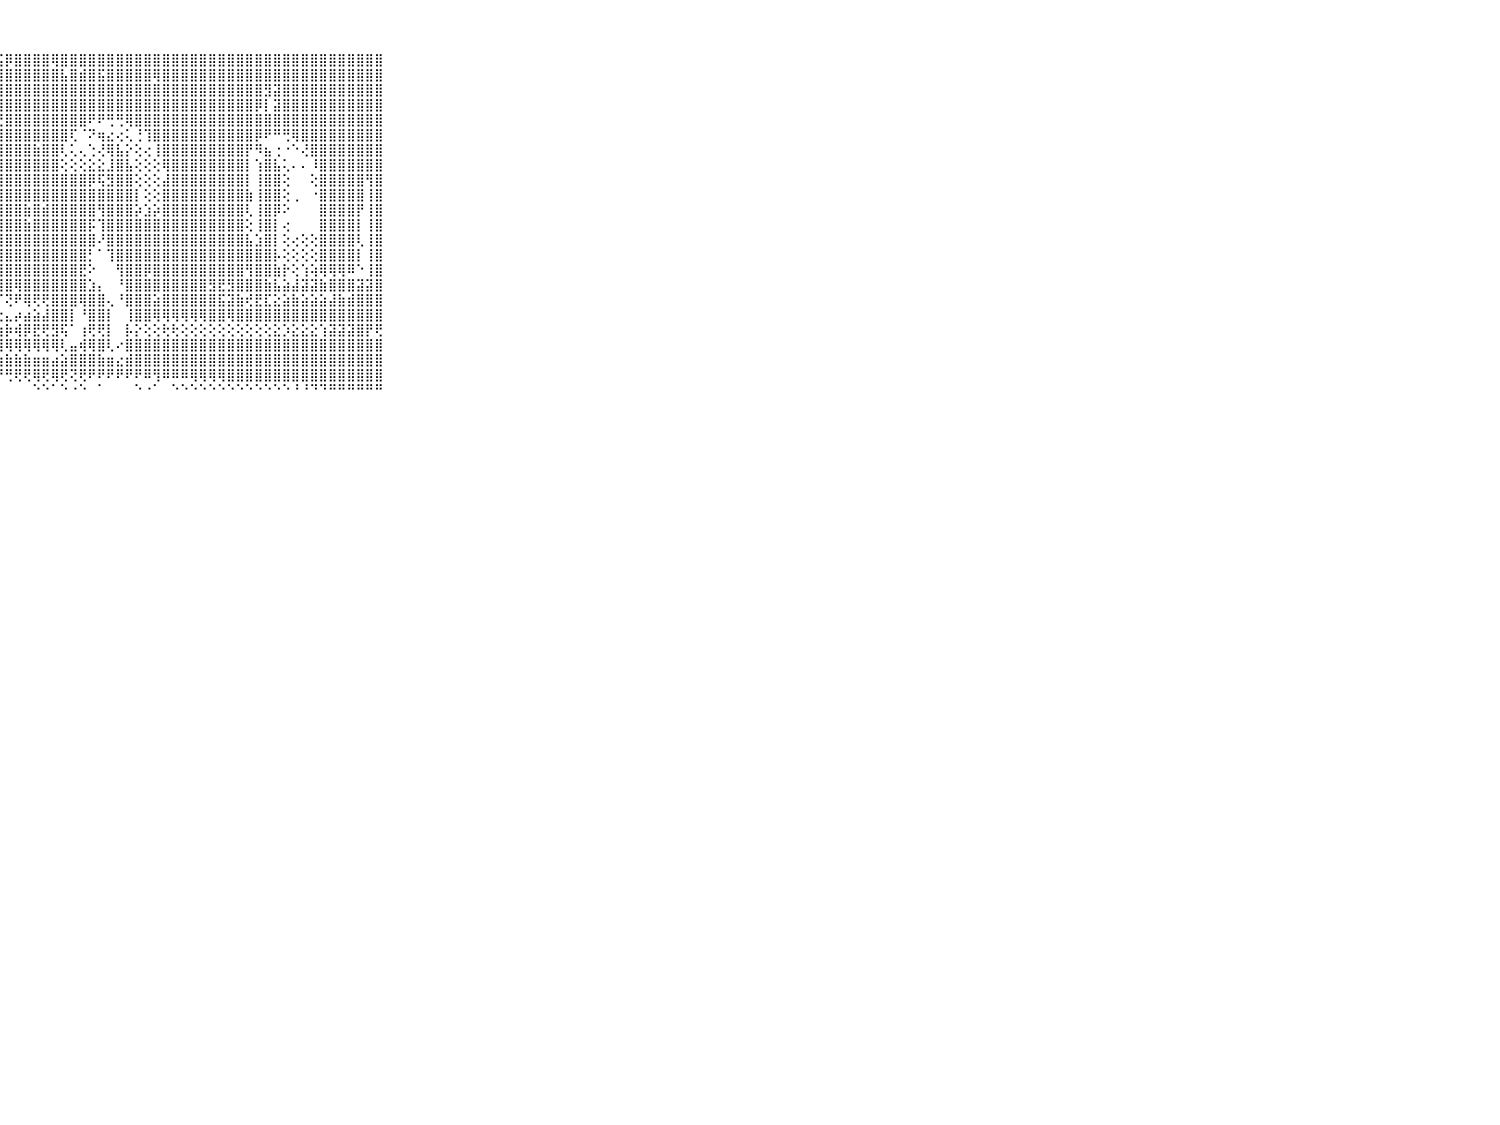

⠀⠀⠀⠀⠀⠀⠀⠀⠀⠀⠀⣿⣿⣿⣿⣿⣿⣿⣿⣿⣿⣿⣯⣯⣿⣎⣿⣯⡿⣿⣿⣿⣿⢿⣿⣿⣿⣿⣿⣿⣿⣿⣿⣿⣿⣿⣿⣿⣿⣿⣿⣿⣿⣿⣿⣿⣿⣿⣿⣿⣿⣿⣿⣿⣿⣿⣿⣿⣿⠀⠀⠀⠀⠀⠀⠀⠀⠀⠀⠀⠀
⠀⠀⠀⠀⠀⠀⠀⠀⠀⠀⠀⣿⣿⣿⣿⣿⣿⣿⣿⣿⣿⣿⣿⣿⣿⣿⣿⣿⣿⣿⣿⣿⣿⣿⣧⣿⣾⣿⣯⣿⣿⣿⣿⣿⢿⣿⣿⣿⣿⣿⣿⣿⣿⣿⣿⣿⣿⣿⣿⣿⣿⣿⣿⣿⣿⣿⣿⣿⣿⠀⠀⠀⠀⠀⠀⠀⠀⠀⠀⠀⠀
⠀⠀⠀⠀⠀⠀⠀⠀⠀⠀⠀⣿⣿⣿⣿⣿⣿⣿⣿⣿⣿⣿⣿⣿⣿⣿⣿⣿⣿⣿⣿⣿⣿⣿⣿⣿⣿⣿⣿⣿⣿⣿⣿⣿⣿⣿⣿⣿⣿⣿⣿⣿⣿⣿⣿⣿⣻⣽⣿⣿⣿⣿⣿⣿⣿⣿⣿⣿⣿⠀⠀⠀⠀⠀⠀⠀⠀⠀⠀⠀⠀
⠀⠀⠀⠀⠀⠀⠀⠀⠀⠀⠀⣵⣕⢕⢝⢟⢻⣿⣿⣿⣿⣿⣿⣿⣿⣿⣿⣿⣿⣿⣿⣿⣿⣿⣿⣿⣿⣿⣿⣿⣿⣿⣿⣿⣿⣿⣿⣿⣿⣿⣿⣿⣿⣿⣿⡿⡇⣽⣿⣿⣿⣿⣿⣿⣿⣿⣿⣿⣿⠀⠀⠀⠀⠀⠀⠀⠀⠀⠀⠀⠀
⠀⠀⠀⠀⠀⠀⠀⠀⠀⠀⠀⢕⢝⢿⣧⣕⢕⢜⢻⣿⣿⣿⣿⣿⣻⣿⣿⣟⣿⣿⣿⣿⣿⣿⣿⣿⣿⠟⠟⢛⢛⢿⣿⣿⣿⣿⣿⣿⣿⣿⣿⣿⣿⣿⣿⣿⣿⣿⣿⣿⣿⣿⣿⣿⣿⣿⣿⣿⣿⠀⠀⠀⠀⠀⠀⠀⠀⠀⠀⠀⠀
⠀⠀⠀⠀⠀⠀⠀⠀⠀⠀⠀⢕⢔⢕⢹⣿⣷⣕⢕⢜⣿⣿⣿⣿⣿⣿⣿⣿⣿⣿⣿⣿⣿⣿⣿⢏⠈⠝⢶⣔⢔⢅⢘⢹⣿⣿⣿⣿⣿⣿⣿⣿⣿⣿⣿⡿⠟⠛⢛⢿⣿⣿⣿⣿⣿⣿⣿⣿⣿⠀⠀⠀⠀⠀⠀⠀⠀⠀⠀⠀⠀
⠀⠀⠀⠀⠀⠀⠀⠀⠀⠀⠀⢕⢕⢕⢕⢹⣿⣿⡵⢕⢜⣿⣿⣿⣿⣿⣿⣿⣿⣿⣿⣷⣿⣿⢇⢅⢄⢑⢜⢿⣧⡕⢕⢔⢸⣿⣿⣿⣿⣿⣿⣿⣿⣿⡟⠻⣦⢐⠐⠑⢜⣿⣿⣿⣿⣿⣿⣿⣿⠀⠀⠀⠀⠀⠀⠀⠀⠀⠀⠀⠀
⠀⠀⠀⠀⠀⠀⠀⠀⠀⠀⠀⣿⣷⣿⣧⣵⣿⣿⣟⢕⢕⢿⣿⣿⣿⣿⣿⣿⣿⣿⣿⣿⣿⣿⢕⢕⢕⣕⣕⣸⣿⣧⢕⢕⢕⢿⣿⣿⣿⣿⣿⣿⣿⣿⡇⢱⣿⣧⢅⠄⠄⠸⣿⣿⣿⣿⣿⣿⣿⠀⠀⠀⠀⠀⠀⠀⠀⠀⠀⠀⠀
⠀⠀⠀⠀⠀⠀⠀⠀⠀⠀⠀⣿⣿⣿⣿⣿⣿⣿⣟⢕⢕⣼⣽⣿⣿⣿⣿⣿⣿⣿⣿⣿⣿⣿⣿⣿⣿⡿⢯⣻⣿⣿⢕⢕⢕⣼⣿⣿⣿⣿⣿⣿⣿⣿⡇⢸⣿⣿⢕⠀⠀⢕⣿⣿⣿⣿⣿⢻⣿⠀⠀⠀⠀⠀⠀⠀⠀⠀⠀⠀⠀
⠀⠀⠀⠀⠀⠀⠀⠀⠀⠀⠀⣿⣿⣿⣿⣿⣿⣿⣿⢕⢕⢸⣿⣿⣿⣷⣿⣿⣿⣿⣿⣿⣿⣿⣿⣿⣿⣿⣿⣿⣿⣿⡇⢕⢕⣿⣿⣿⣿⣿⣿⣿⣿⣿⣷⢸⣿⣿⢕⢀⠀⠐⣿⣿⣿⣿⣿⢸⣿⠀⠀⠀⠀⠀⠀⠀⠀⠀⠀⠀⠀
⠀⠀⠀⠀⠀⠀⠀⠀⠀⠀⠀⣿⣿⣿⣿⣿⣿⣿⣿⢕⢕⣿⣿⣿⣿⣿⣿⣿⣿⣿⣷⣿⣾⣿⣿⣿⣿⣿⢻⣿⣿⣿⡵⣱⡵⣿⣿⣿⣿⣿⣿⣿⣿⣿⢇⢸⣿⡿⠕⠀⠀⠀⣿⣿⣿⣿⡟⢸⣿⠀⠀⠀⠀⠀⠀⠀⠀⠀⠀⠀⠀
⠀⠀⠀⠀⠀⠀⠀⠀⠀⠀⠀⣿⣿⣿⣿⣿⣿⣿⡗⢕⢕⣞⣿⣿⣿⣿⣿⣿⣿⣿⣷⣿⣿⣿⣿⣿⣿⡯⢹⣿⣿⣿⣿⣿⣿⣿⣿⣿⣿⣿⣿⣿⣿⣿⢕⢸⣿⡇⢔⠀⠀⠀⣿⣿⣿⣿⡇⢸⣿⠀⠀⠀⠀⠀⠀⠀⠀⠀⠀⠀⠀
⠀⠀⠀⠀⠀⠀⠀⠀⠀⠀⠀⣿⣿⣿⣿⣿⣿⣿⣝⢕⢕⣽⣿⣿⣿⣿⣿⣿⣿⣿⣿⣿⣿⣿⣿⣿⣿⣿⠜⣿⣿⣿⣿⣿⣿⣿⣿⣿⣿⣿⣿⣿⣿⣿⣧⣱⣿⡇⢕⢔⢕⢕⣿⣿⣿⣿⢇⢸⣿⠀⠀⠀⠀⠀⠀⠀⠀⠀⠀⠀⠀
⠀⠀⠀⠀⠀⠀⠀⠀⠀⠀⠀⣿⣿⣿⣿⣿⣿⣿⣵⢕⢕⢿⣿⣿⣿⣿⣿⣿⣿⣿⣿⣿⣿⣿⣿⣿⣿⡃⠁⢹⣿⣿⣿⣿⣿⣿⣿⣿⣿⣿⣿⣿⣿⣿⣿⣿⣿⡧⢕⢕⢕⢕⣿⣿⣿⣿⡇⢸⣿⠀⠀⠀⠀⠀⠀⠀⠀⠀⠀⠀⠀
⠀⠀⠀⠀⠀⠀⠀⠀⠀⠀⠀⣿⣿⣿⣿⣿⣿⣿⣿⢕⢕⣿⣿⣿⣿⣿⣿⣿⣿⣿⣿⣿⣿⣿⣿⣿⣟⠕⠀⠀⢻⣿⣿⡿⣿⣿⣿⣿⣿⣿⣿⣿⣿⣿⢻⣿⣿⣷⡗⢕⢱⢵⢿⢿⢿⠿⠑⢸⣿⠀⠀⠀⠀⠀⠀⠀⠀⠀⠀⠀⠀
⠀⠀⠀⠀⠀⠀⠀⠀⠀⠀⠀⣿⣿⣿⣿⣿⣿⣿⢷⢕⢕⣿⣿⣿⣿⣿⣷⣿⣿⢿⣿⣿⣿⣿⣿⣿⣿⣱⡄⠀⠘⣿⣿⣿⣿⣿⣿⣿⣿⣿⣻⣟⣻⣿⣿⣿⣷⣧⣵⣼⣽⣽⣷⣿⣿⣿⣽⣽⣿⠀⠀⠀⠀⠀⠀⠀⠀⠀⠀⠀⠀
⠀⠀⠀⠀⠀⠀⠀⠀⠀⠀⠀⣿⣿⣿⣿⡿⢿⢟⢕⢕⣕⣿⣿⡿⢟⢻⢿⠏⢝⠟⢿⢟⢟⣿⣿⣿⢿⣿⣿⢄⠘⣿⣿⣿⣵⣿⣿⣿⣿⣿⣿⣯⣽⣷⢞⣟⣏⣕⣵⣷⣵⣵⣵⣼⣷⣾⣿⣿⣿⠀⠀⠀⠀⠀⠀⠀⠀⠀⠀⠀⠀
⠀⠀⠀⠀⠀⠀⠀⠀⠀⠀⠀⣿⣿⣿⡿⢿⢿⢟⢟⢛⢟⢕⢅⢅⢅⢄⣔⣔⣄⡴⣴⣵⣼⣿⣿⡇⠘⣿⣿⡇⠀⢸⣿⣿⢿⢿⢿⢿⢿⢿⣿⣿⢿⣿⣿⣿⣿⣿⣿⣿⣿⣿⣿⣿⣿⣿⣿⣿⣿⠀⠀⠀⠀⠀⠀⠀⠀⠀⠀⠀⠀
⠀⠀⠀⠀⠀⠀⠀⠀⠀⠀⠀⢱⣷⣷⣿⣿⣿⣿⣿⣇⣕⣕⣵⣵⣼⣷⣿⣷⡷⢾⡿⣟⢟⣻⢯⠁⢰⢟⢟⡇⠀⡧⡕⢕⢕⢗⢗⢕⢕⢕⢕⢕⢕⢕⢕⢕⢕⣕⡱⣕⣕⣕⢱⣽⣽⣽⣿⡟⢟⠀⠀⠀⠀⠀⠀⠀⠀⠀⠀⠀⠀
⠀⠀⠀⠀⠀⠀⠀⠀⠀⠀⠀⣷⣿⢿⢿⣿⣿⣿⣟⢟⢞⢟⢗⢗⢳⢗⢾⢿⢿⢿⢿⢿⢿⢿⢇⣤⢾⢿⣿⢇⠔⣿⣿⣿⣿⣿⣿⣿⣿⣿⣿⣿⣿⣿⣿⣿⣿⣿⣿⣿⣿⣿⣿⣿⣿⣿⣿⣿⣿⠀⠀⠀⠀⠀⠀⠀⠀⠀⠀⠀⠀
⠀⠀⠀⠀⠀⠀⠀⠀⠀⠀⠀⣼⣿⣿⣿⣿⣿⣿⣧⣵⣵⣵⣵⣵⣷⣷⣷⣷⣷⣷⣷⣶⣶⣴⣵⣿⣿⣿⣷⣶⣔⣾⣿⣿⣿⣿⣿⣿⣿⣿⣿⣿⣿⣿⣿⣿⣿⣿⣿⣿⣿⣿⣿⣿⣿⣿⣿⣿⣿⠀⠀⠀⠀⠀⠀⠀⠀⠀⠀⠀⠀
⠀⠀⠀⠀⠀⠀⠀⠀⠀⠀⠀⢟⢟⢟⢻⣿⣿⣿⣟⢝⢝⢝⠝⠝⠙⠚⠛⠟⢛⢟⢟⢿⢟⢿⢟⢝⢟⠟⠟⠟⠟⠟⠟⠿⢻⠿⠿⠿⢿⢿⢿⢿⣿⣿⣿⣿⣿⣿⣿⣿⣿⣿⣿⣿⣿⣿⣿⣿⣿⠀⠀⠀⠀⠀⠀⠀⠀⠀⠀⠀⠀
⠀⠀⠀⠀⠀⠀⠀⠀⠀⠀⠀⠑⠑⠑⠑⠙⠙⠛⠑⠑⠑⠑⠀⠀⠀⠀⠑⠀⠀⠀⠀⠑⠑⠁⠑⠐⠑⠀⠁⠀⠀⠀⠑⠐⠁⠀⠑⠑⠑⠑⠑⠑⠑⠑⠑⠑⠑⠑⠑⠘⠘⠙⠙⠛⠛⠛⠛⠛⠛⠀⠀⠀⠀⠀⠀⠀⠀⠀⠀⠀⠀